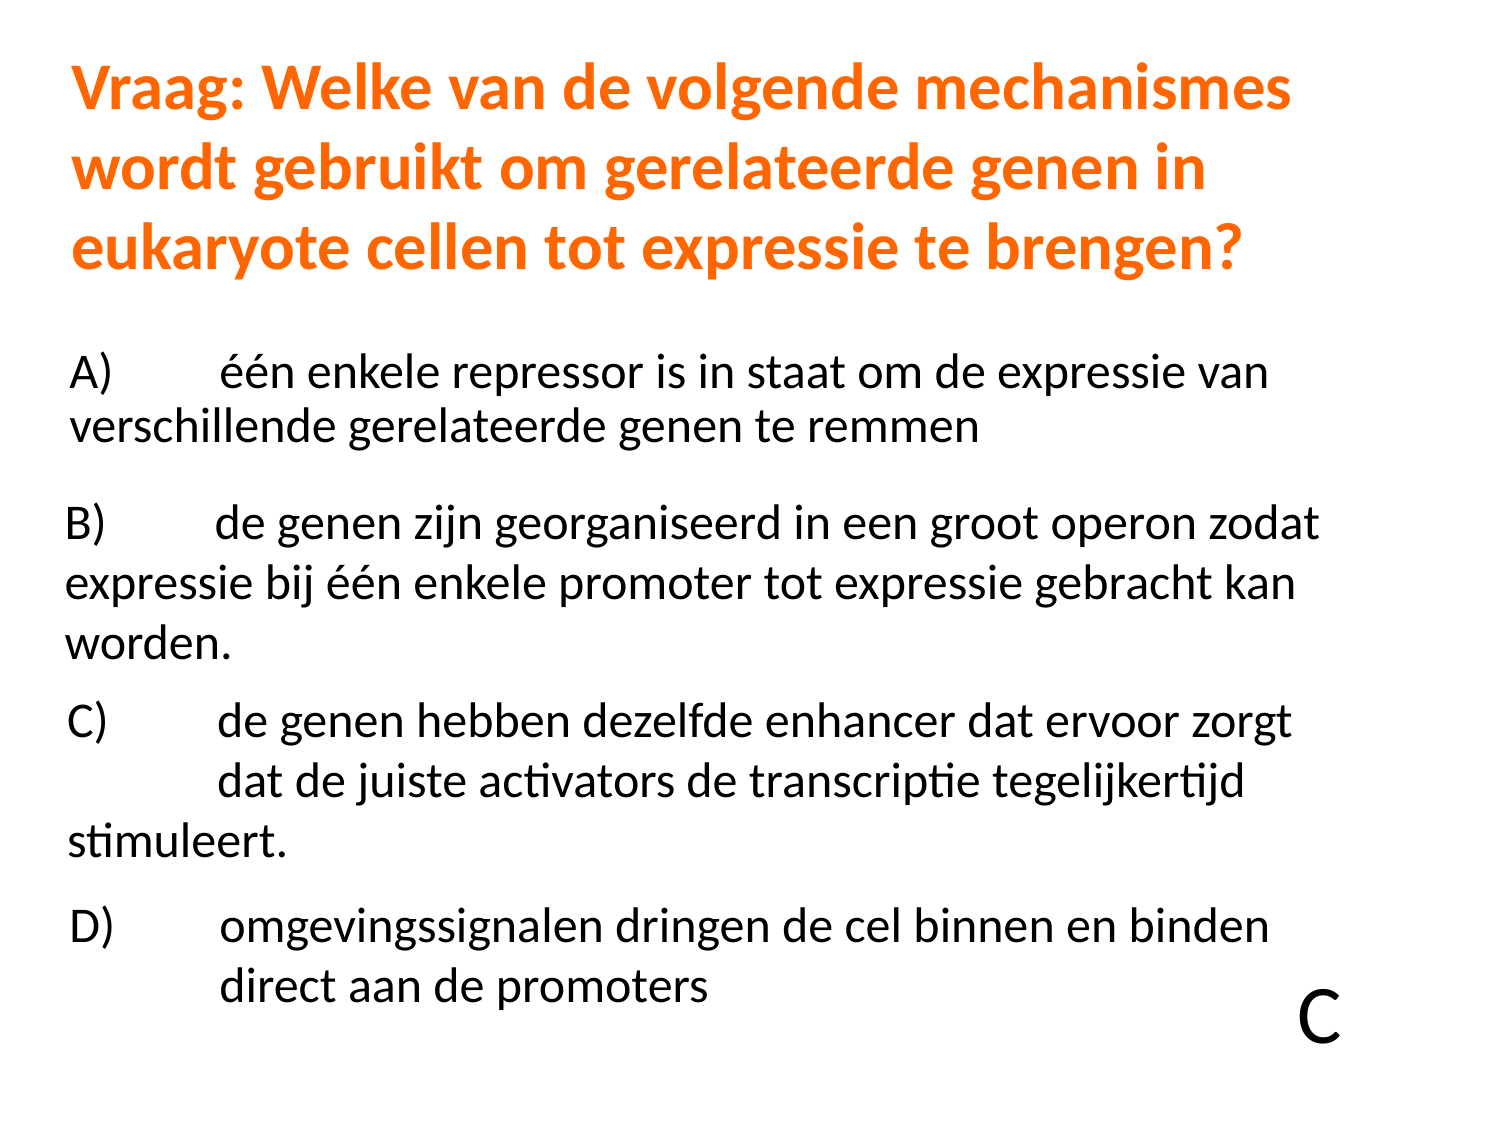

Vraag: Welke van de volgende mechanismes wordt gebruikt om gerelateerde genen in eukaryote cellen tot expressie te brengen?
A)	één enkele repressor is in staat om de expressie van 	verschillende gerelateerde genen te remmen
B)	de genen zijn georganiseerd in een groot operon zodat 	expressie bij één enkele promoter tot expressie gebracht kan 	worden.
C)	de genen hebben dezelfde enhancer dat ervoor zorgt 	dat de juiste activators de transcriptie tegelijkertijd 	stimuleert.
D)	omgevingssignalen dringen de cel binnen en binden 	direct aan de promoters
C